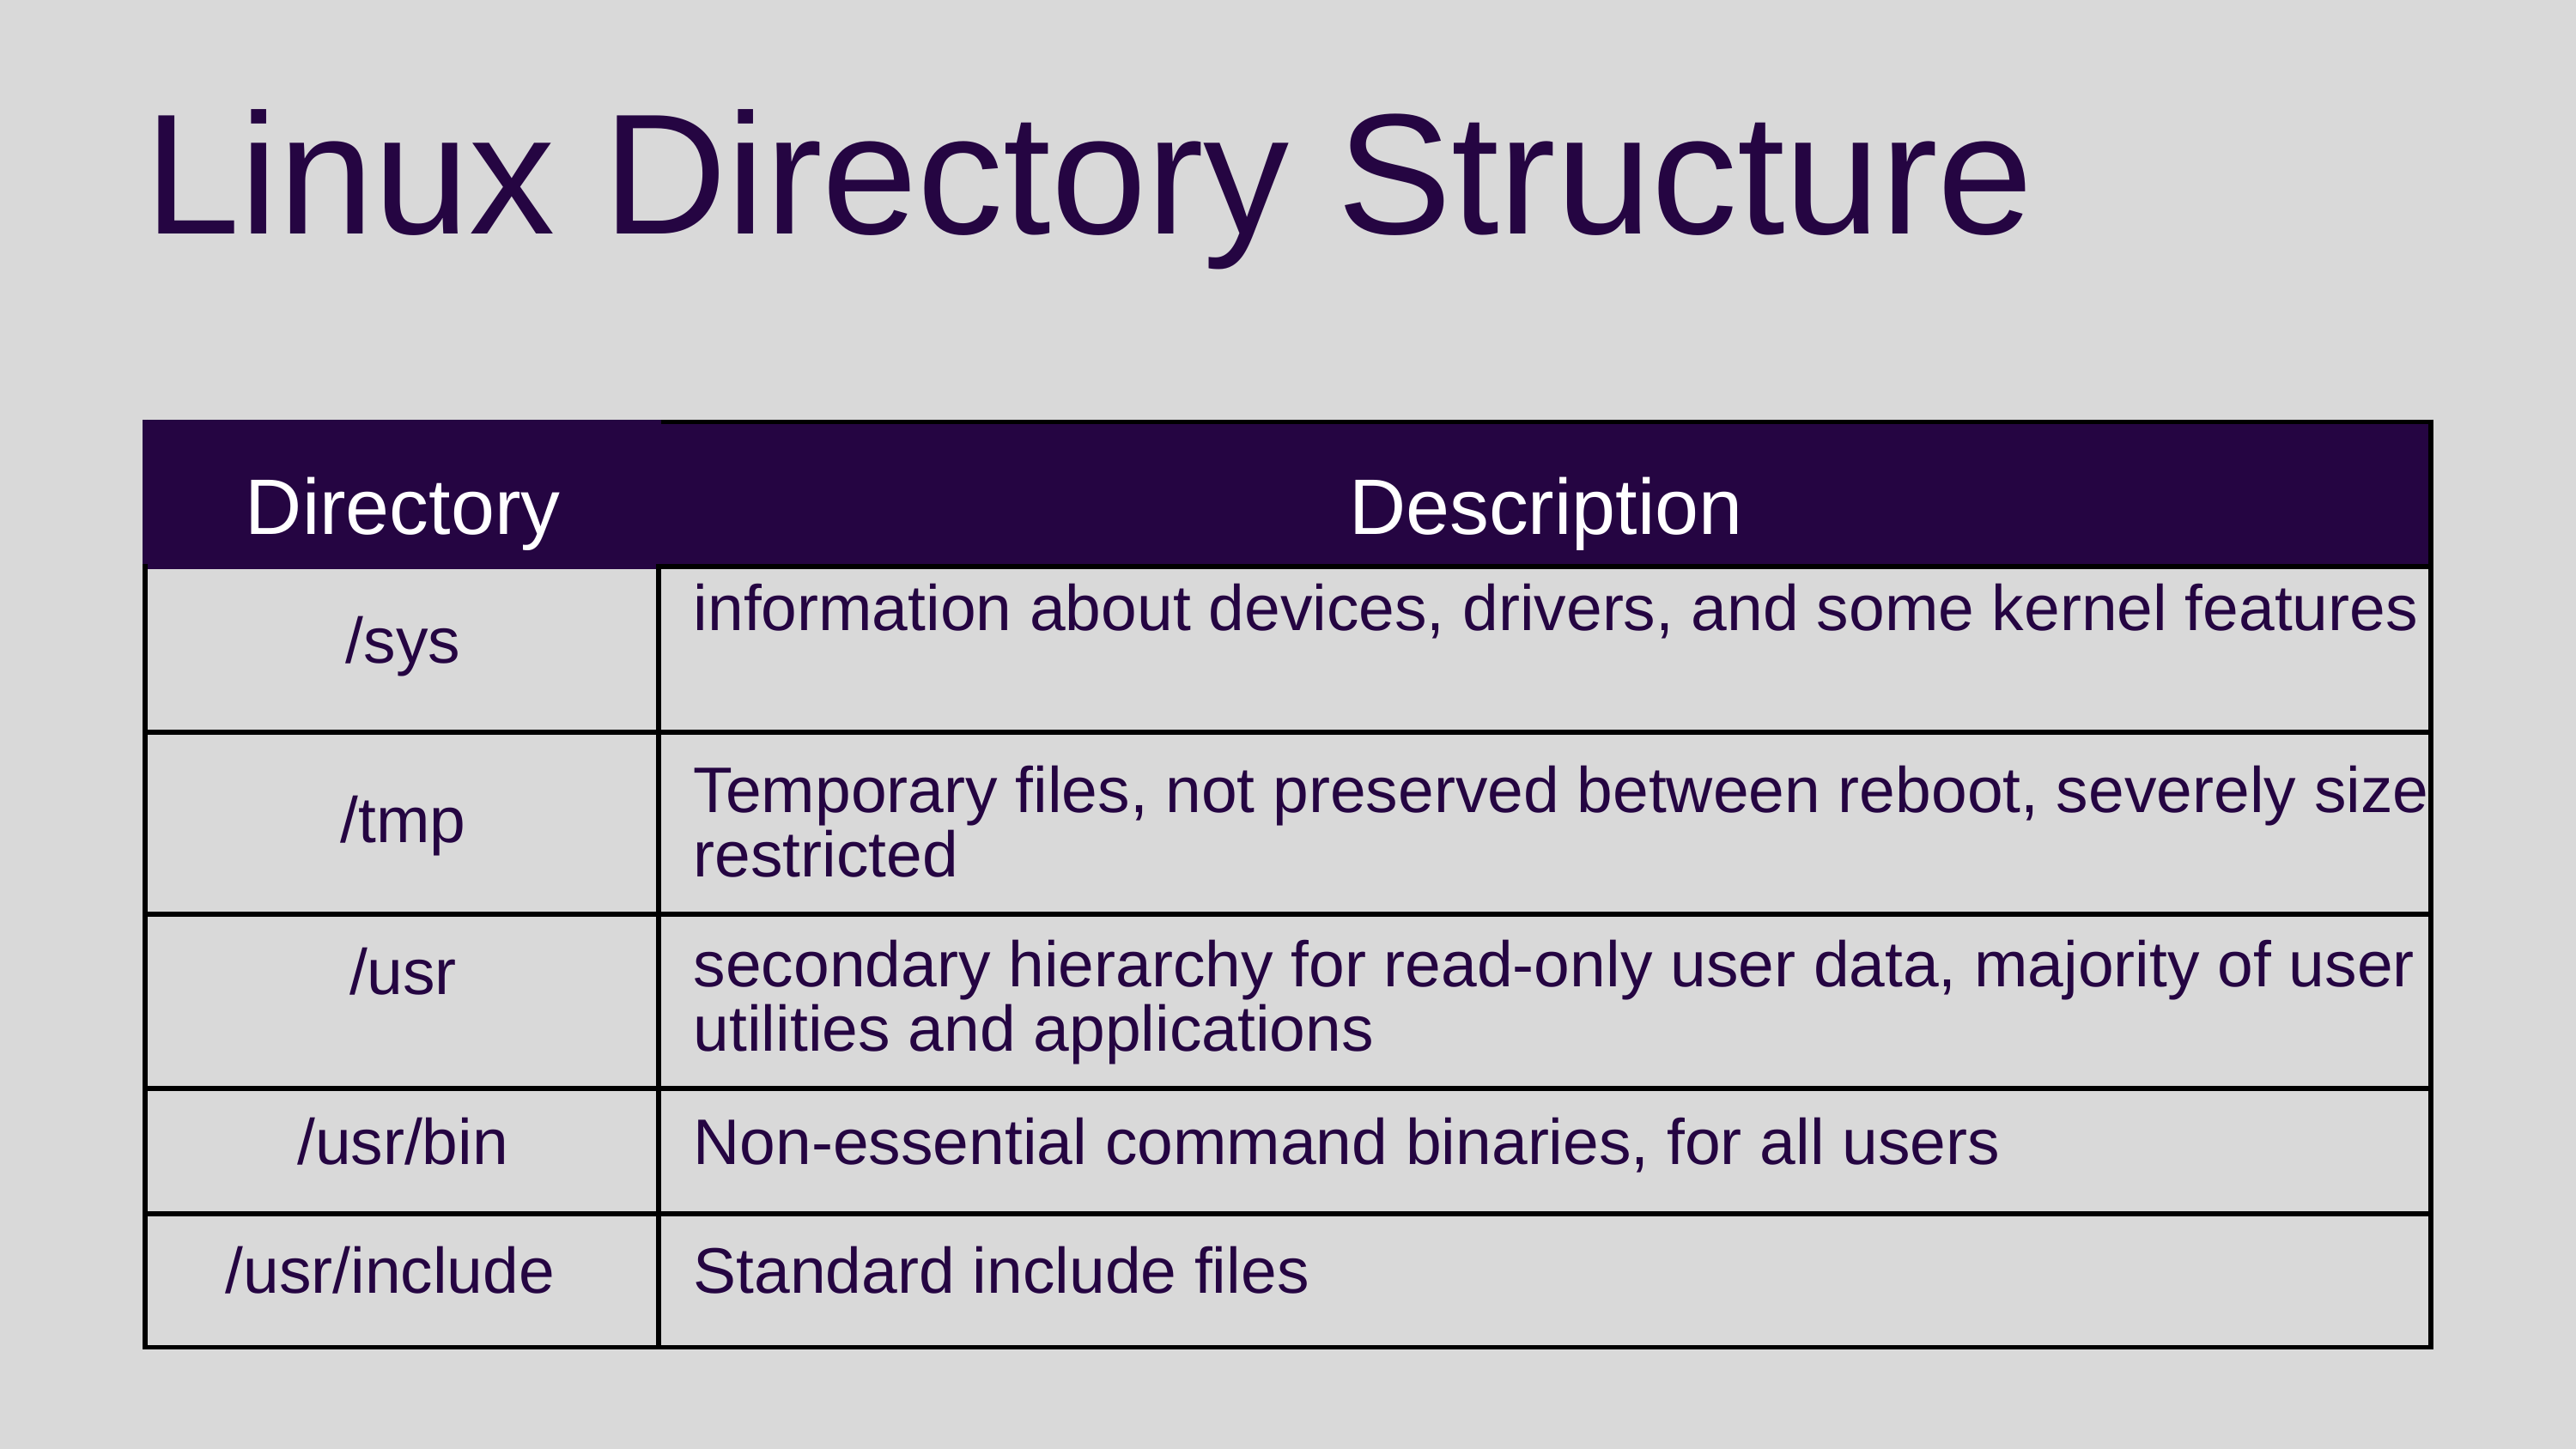

Linux Directory Structure
|  |  |
| --- | --- |
|  |  |
|  |  |
|  |  |
|  |  |
|  |  |
Directory
Description
information about devices, drivers, and some kernel features
/sys
Temporary files, not preserved between reboot, severely size restricted
/tmp
/usr
secondary hierarchy for read-only user data, majority of user utilities and applications
/usr/bin
Non-essential command binaries, for all users
/usr/include
Standard include files